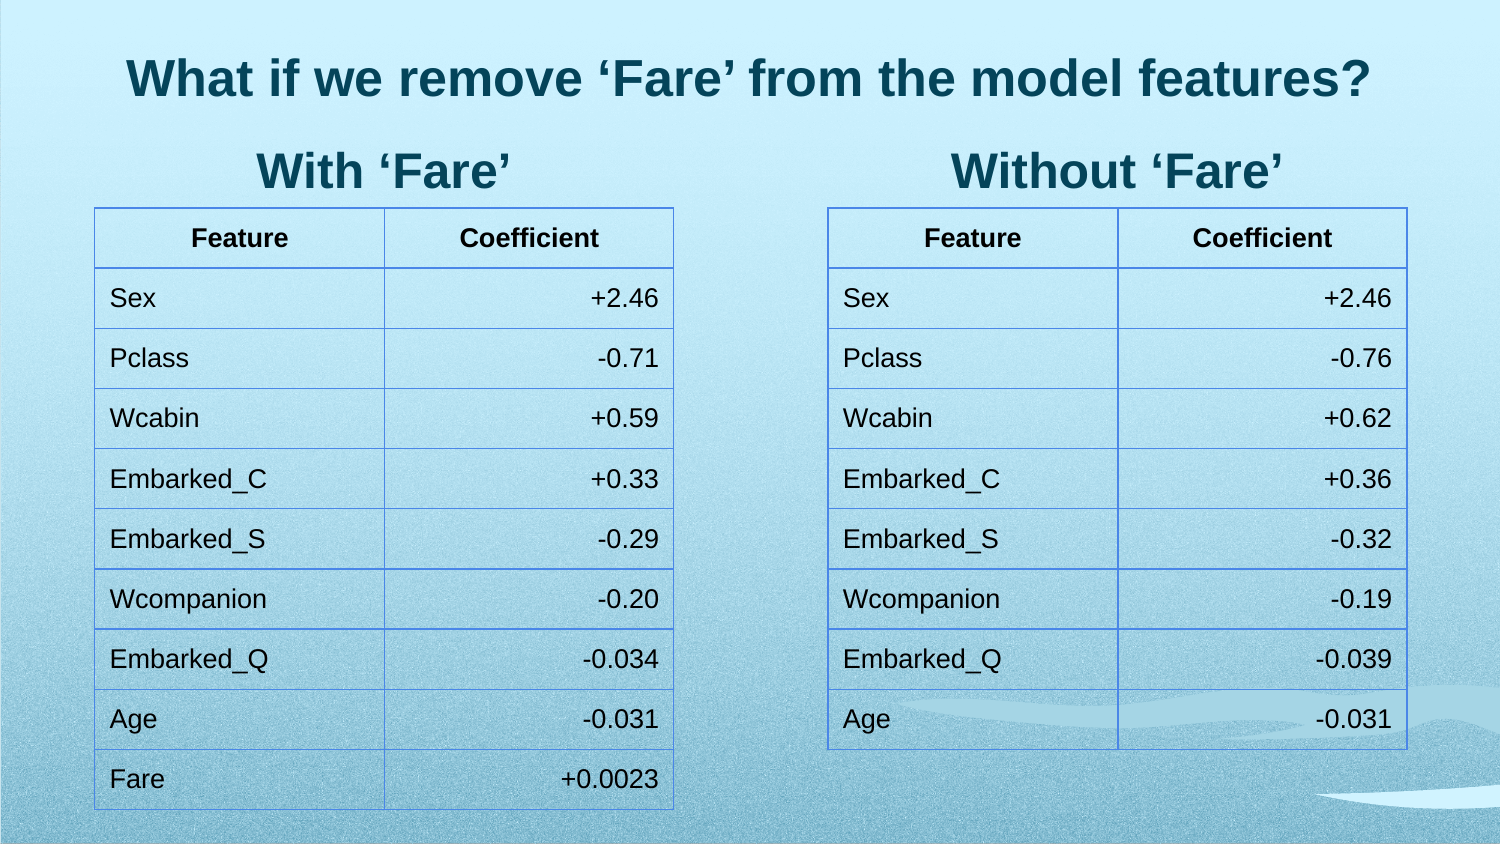

# What if we remove ‘Fare’ from the model features?
With ‘Fare’
Without ‘Fare’
| Feature | Coefficient |
| --- | --- |
| Sex | +2.46 |
| Pclass | -0.71 |
| Wcabin | +0.59 |
| Embarked\_C | +0.33 |
| Embarked\_S | -0.29 |
| Wcompanion | -0.20 |
| Embarked\_Q | -0.034 |
| Age | -0.031 |
| Fare | +0.0023 |
| Feature | Coefficient |
| --- | --- |
| Sex | +2.46 |
| Pclass | -0.76 |
| Wcabin | +0.62 |
| Embarked\_C | +0.36 |
| Embarked\_S | -0.32 |
| Wcompanion | -0.19 |
| Embarked\_Q | -0.039 |
| Age | -0.031 |